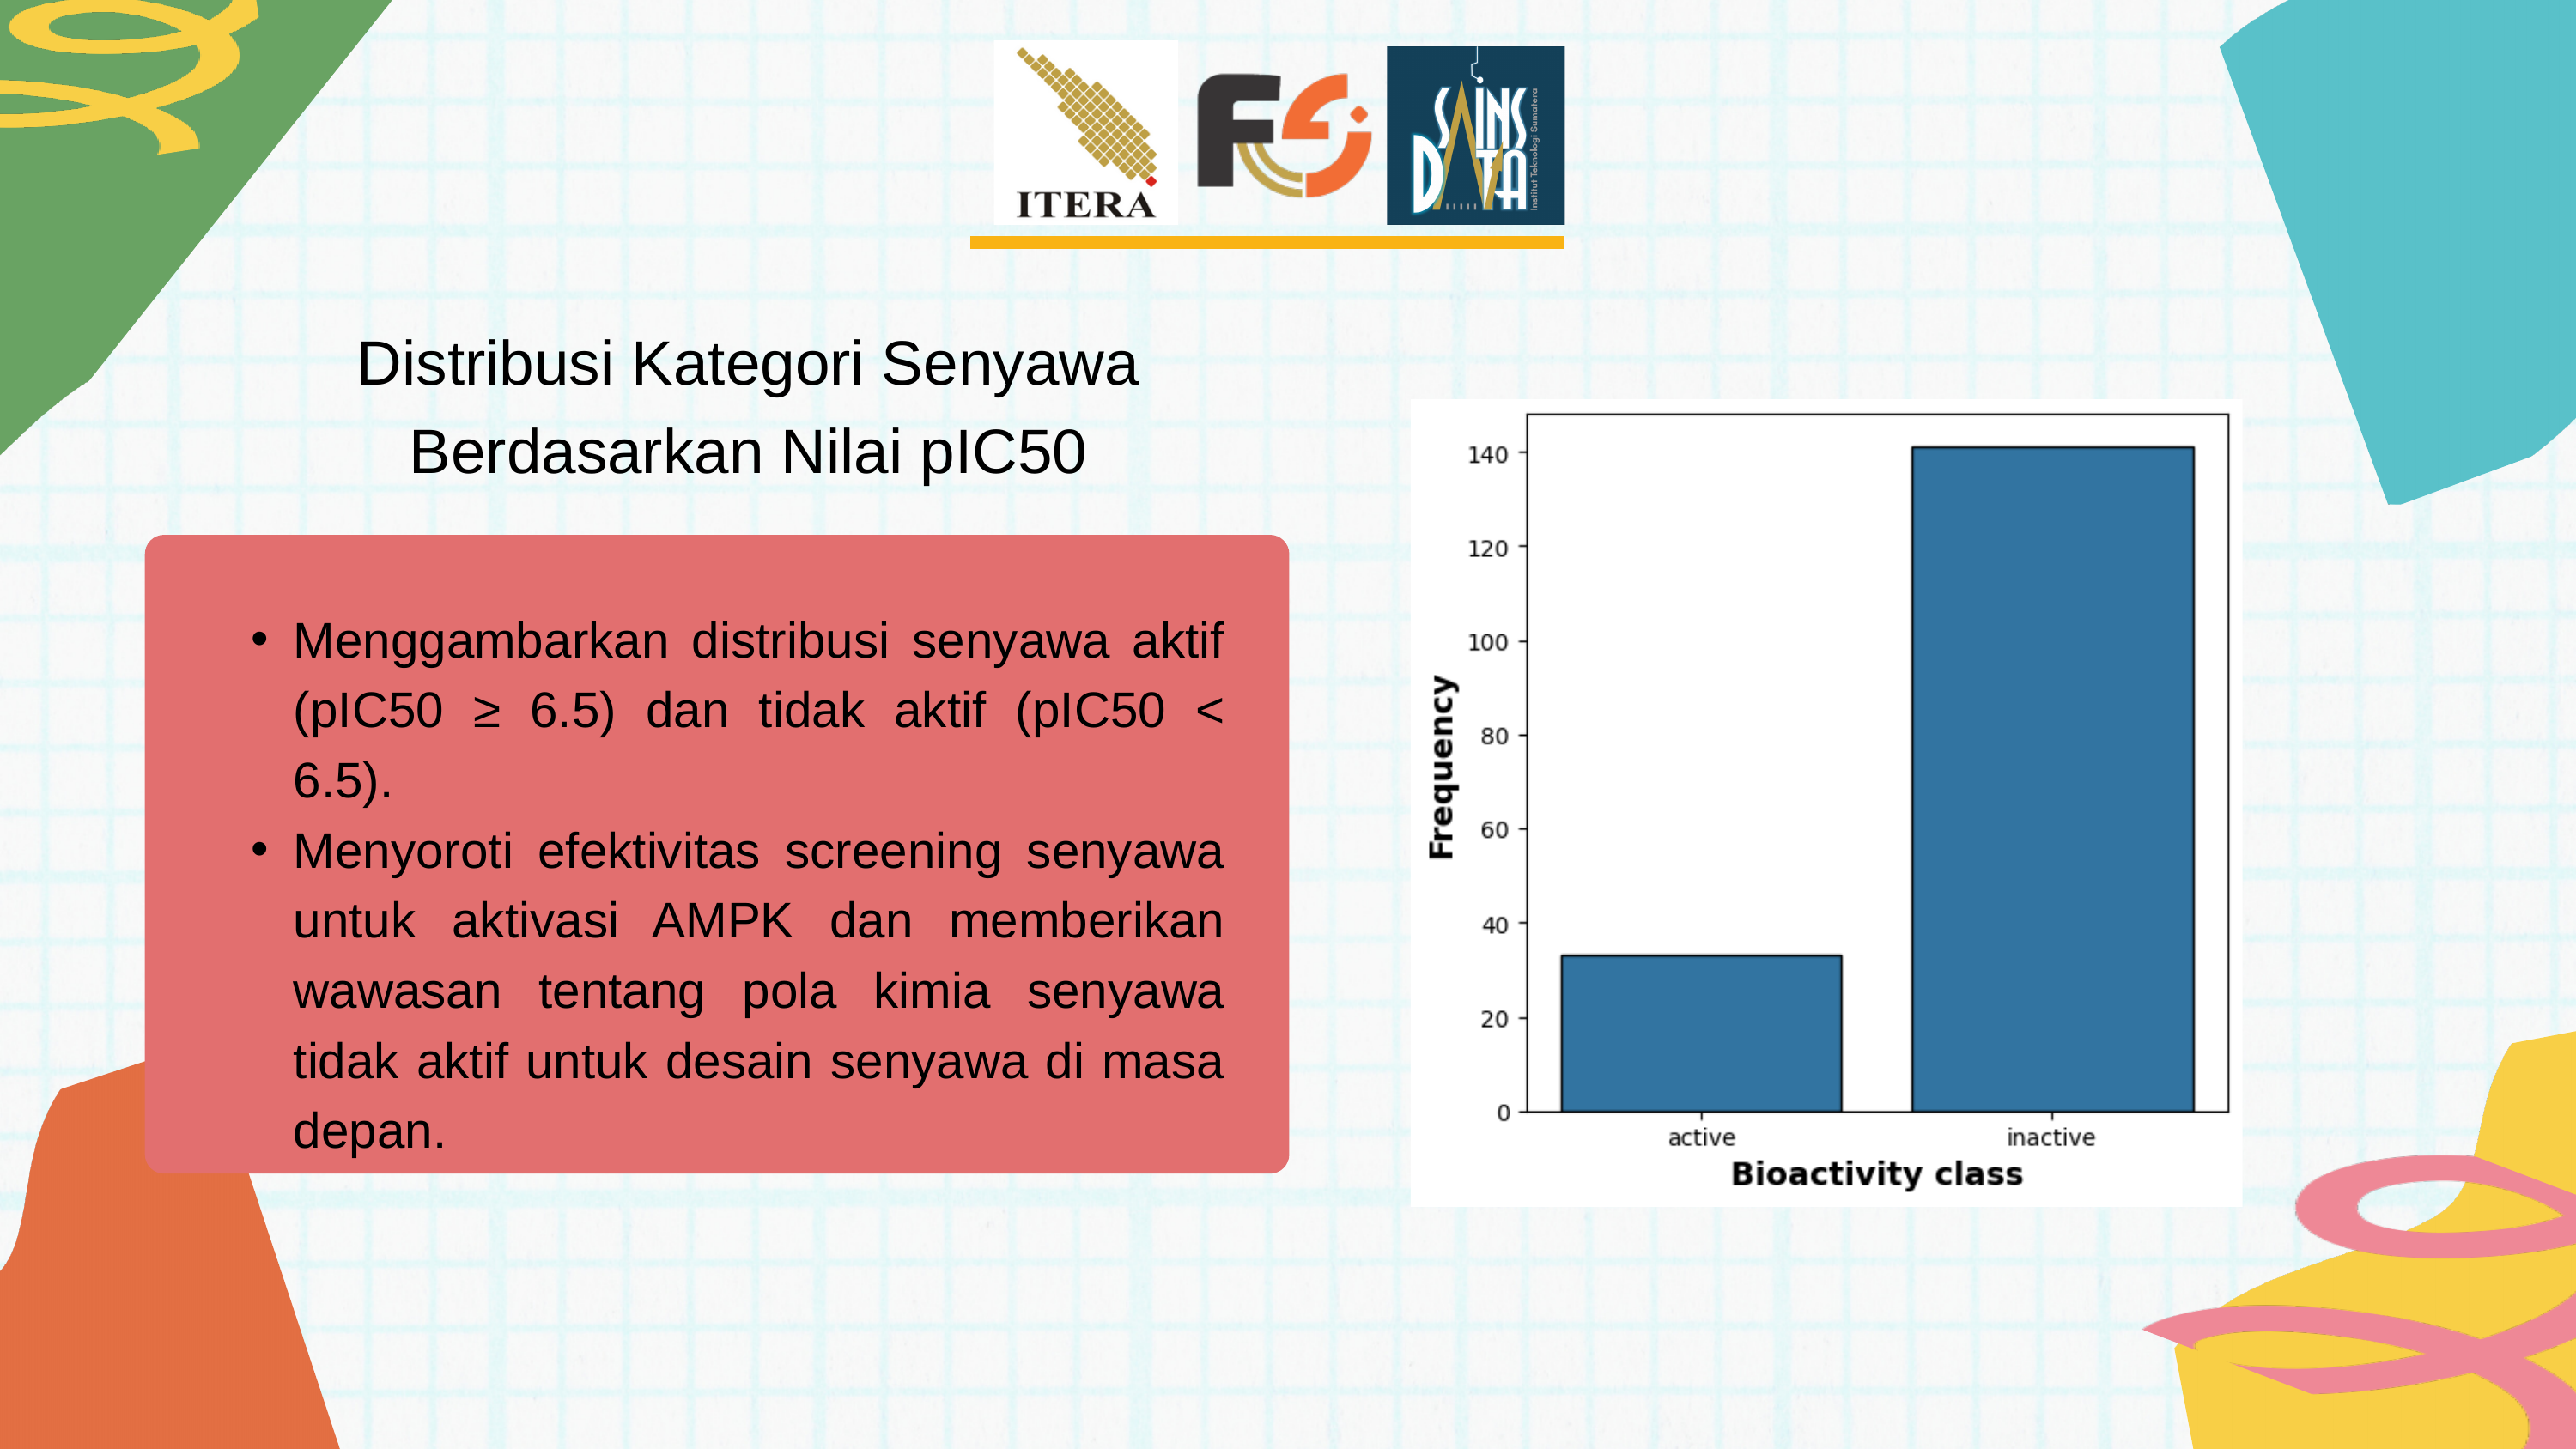

Distribusi Kategori Senyawa Berdasarkan Nilai pIC50

Menggambarkan distribusi senyawa aktif (pIC50 ≥ 6.5) dan tidak aktif (pIC50 < 6.5).
Menyoroti efektivitas screening senyawa untuk aktivasi AMPK dan memberikan wawasan tentang pola kimia senyawa tidak aktif untuk desain senyawa di masa depan.